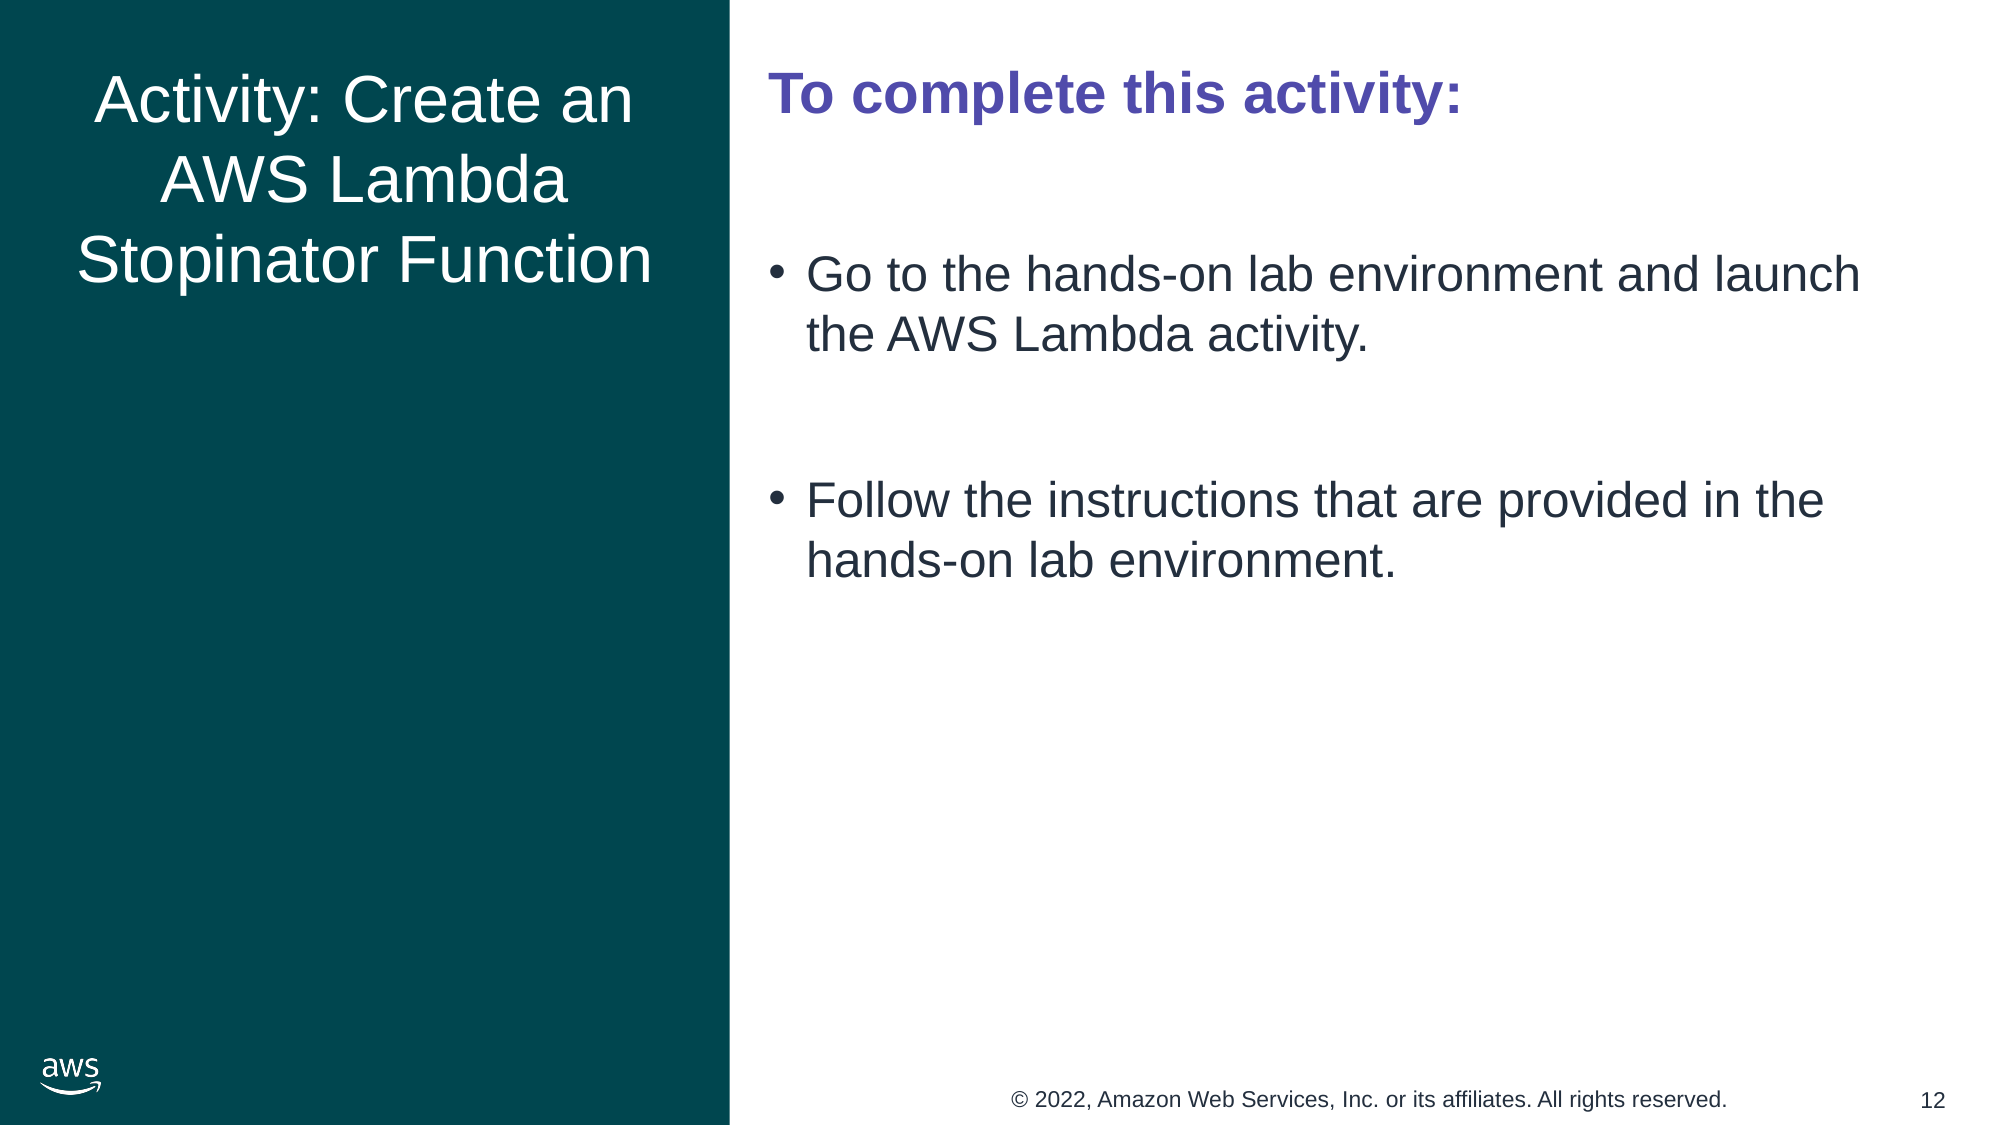

# Activity: Create an AWS Lambda Stopinator Function
To complete this activity:

Go to the hands-on lab environment and launch the AWS Lambda activity.

Follow the instructions that are provided in the hands-on lab environment.
12